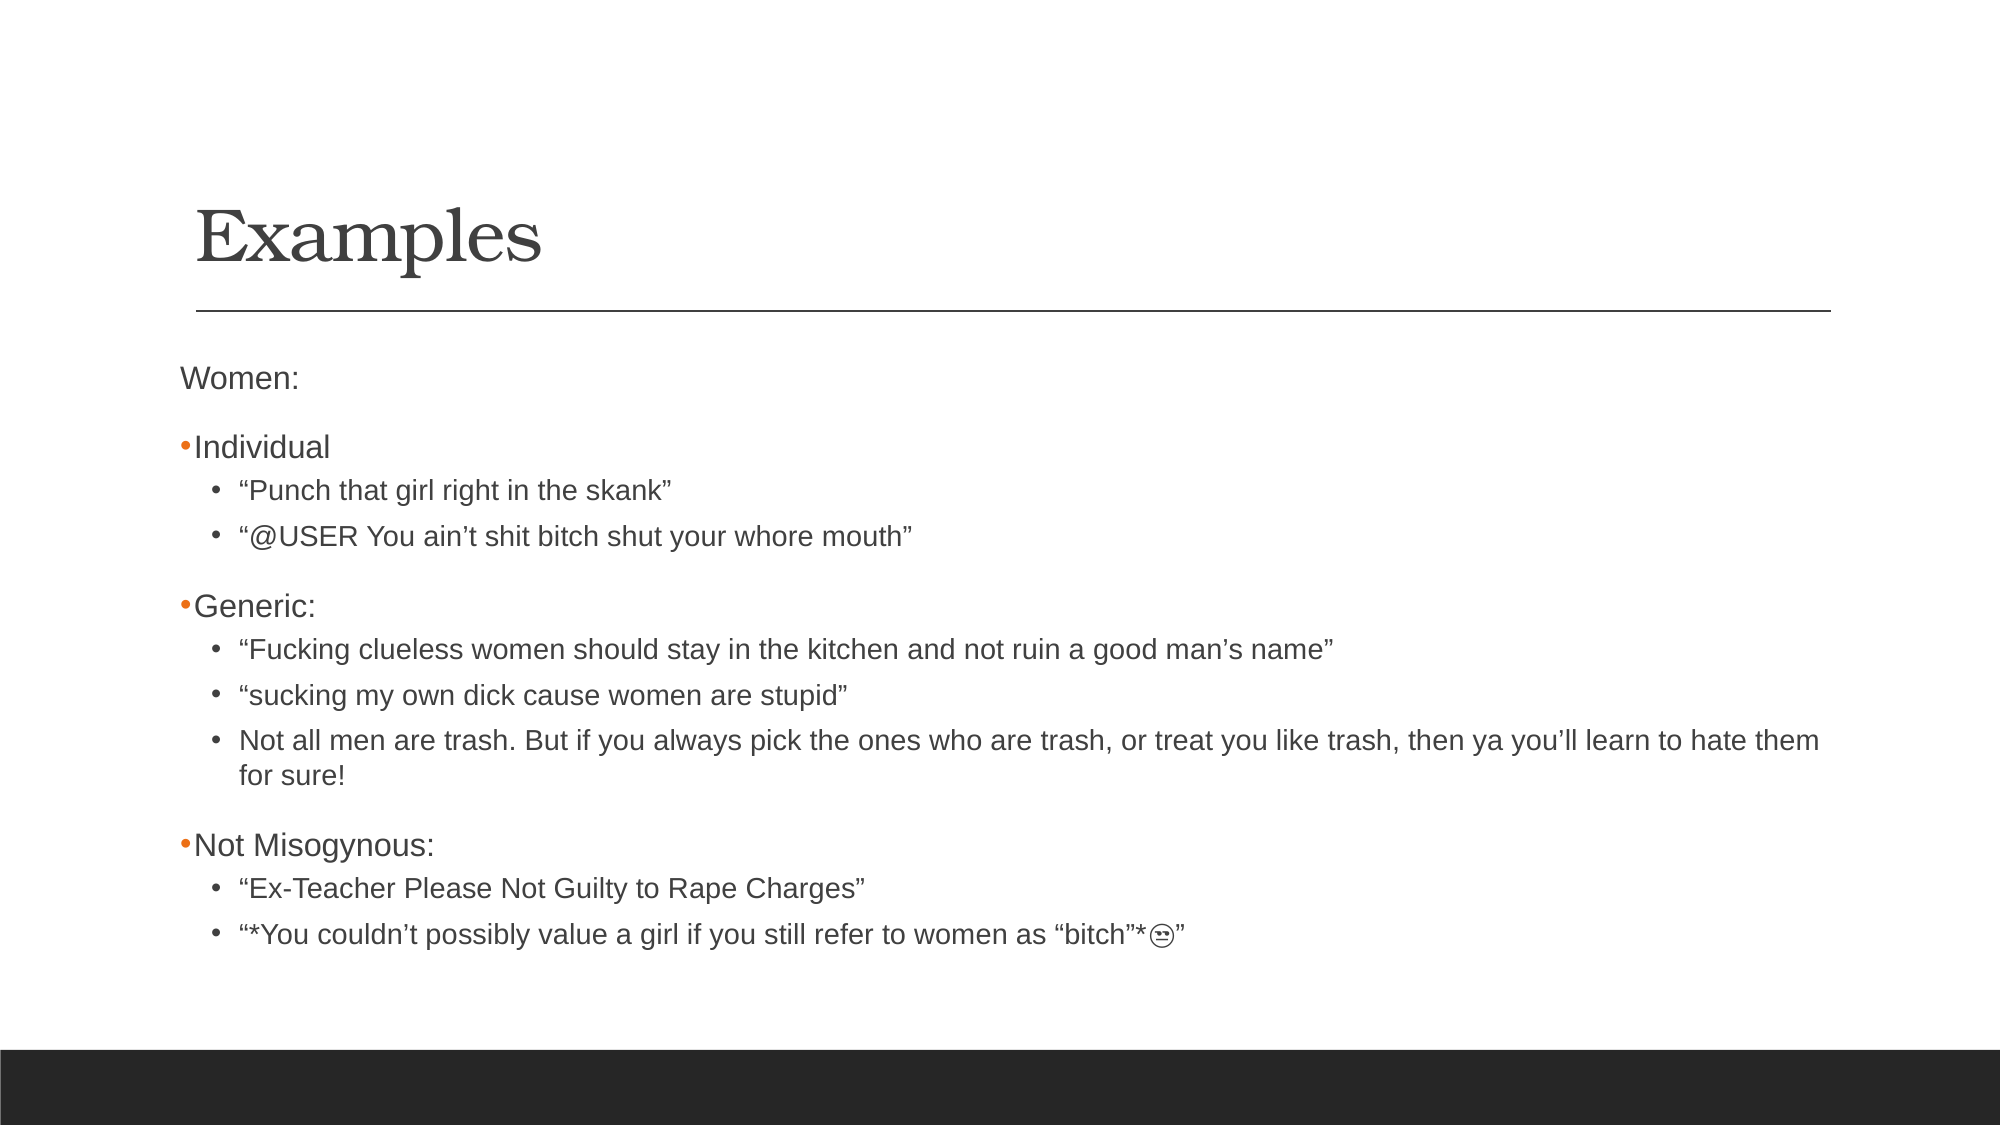

# Examples
Women:
Individual
“Punch that girl right in the skank”
“@USER You ain’t shit bitch shut your whore mouth”
Generic:
“Fucking clueless women should stay in the kitchen and not ruin a good man’s name”
“sucking my own dick cause women are stupid”
Not all men are trash. But if you always pick the ones who are trash, or treat you like trash, then ya you’ll learn to hate them for sure!
Not Misogynous:
“Ex-Teacher Please Not Guilty to Rape Charges”
“*You couldn’t possibly value a girl if you still refer to women as “bitch”*😒”